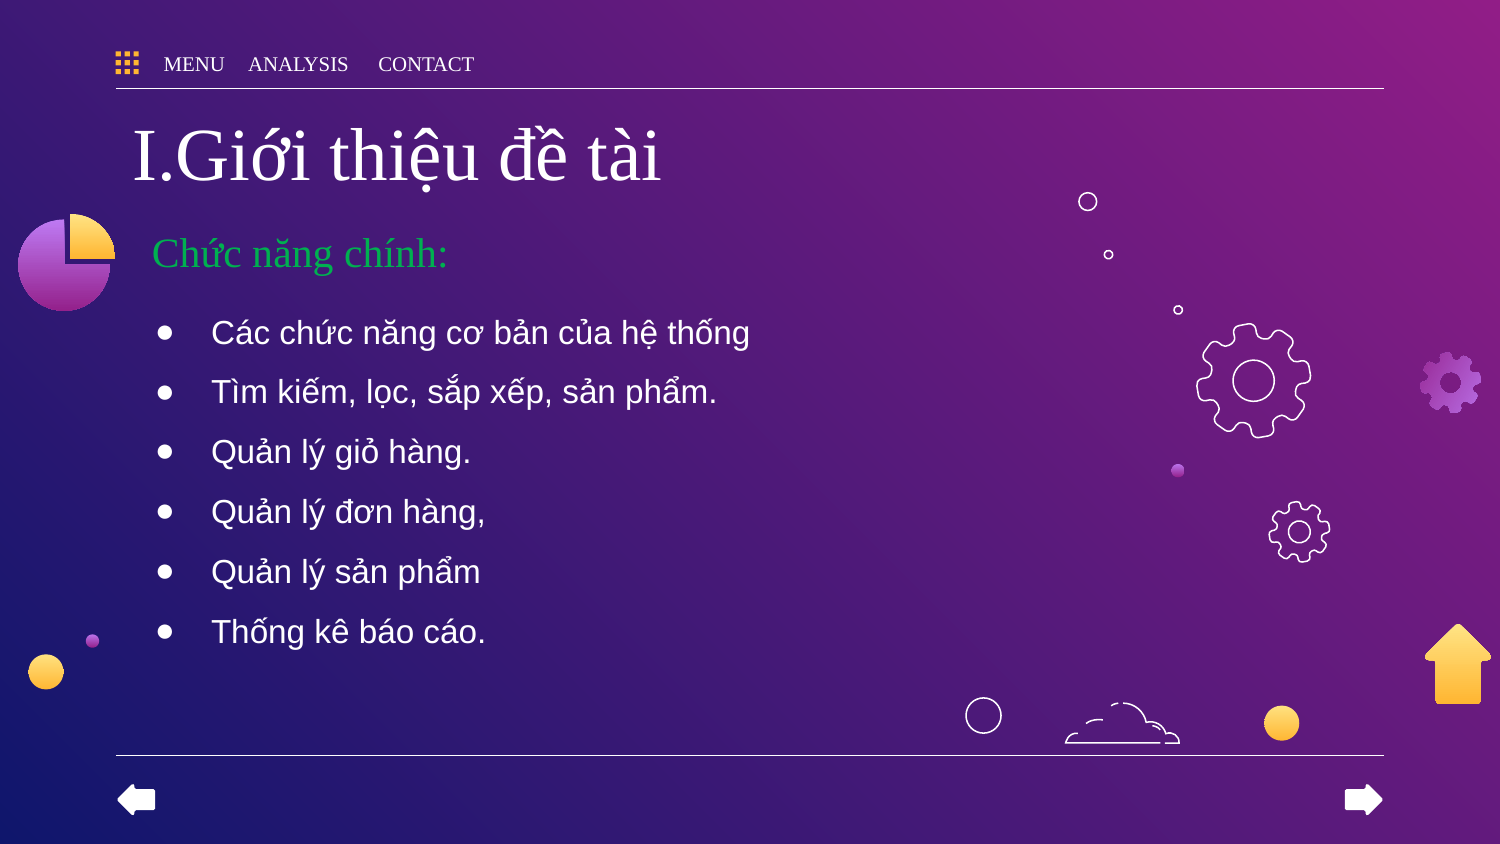

MENU

ANALYSIS
CONTACT
# I.Giới thiệu đề tài

Chức năng chính:

Các chức năng cơ bản của hệ thống
Tìm kiếm, lọc, sắp xếp, sản phẩm.
Quản lý giỏ hàng.
Quản lý đơn hàng,
Quản lý sản phẩm
Thống kê báo cáo.